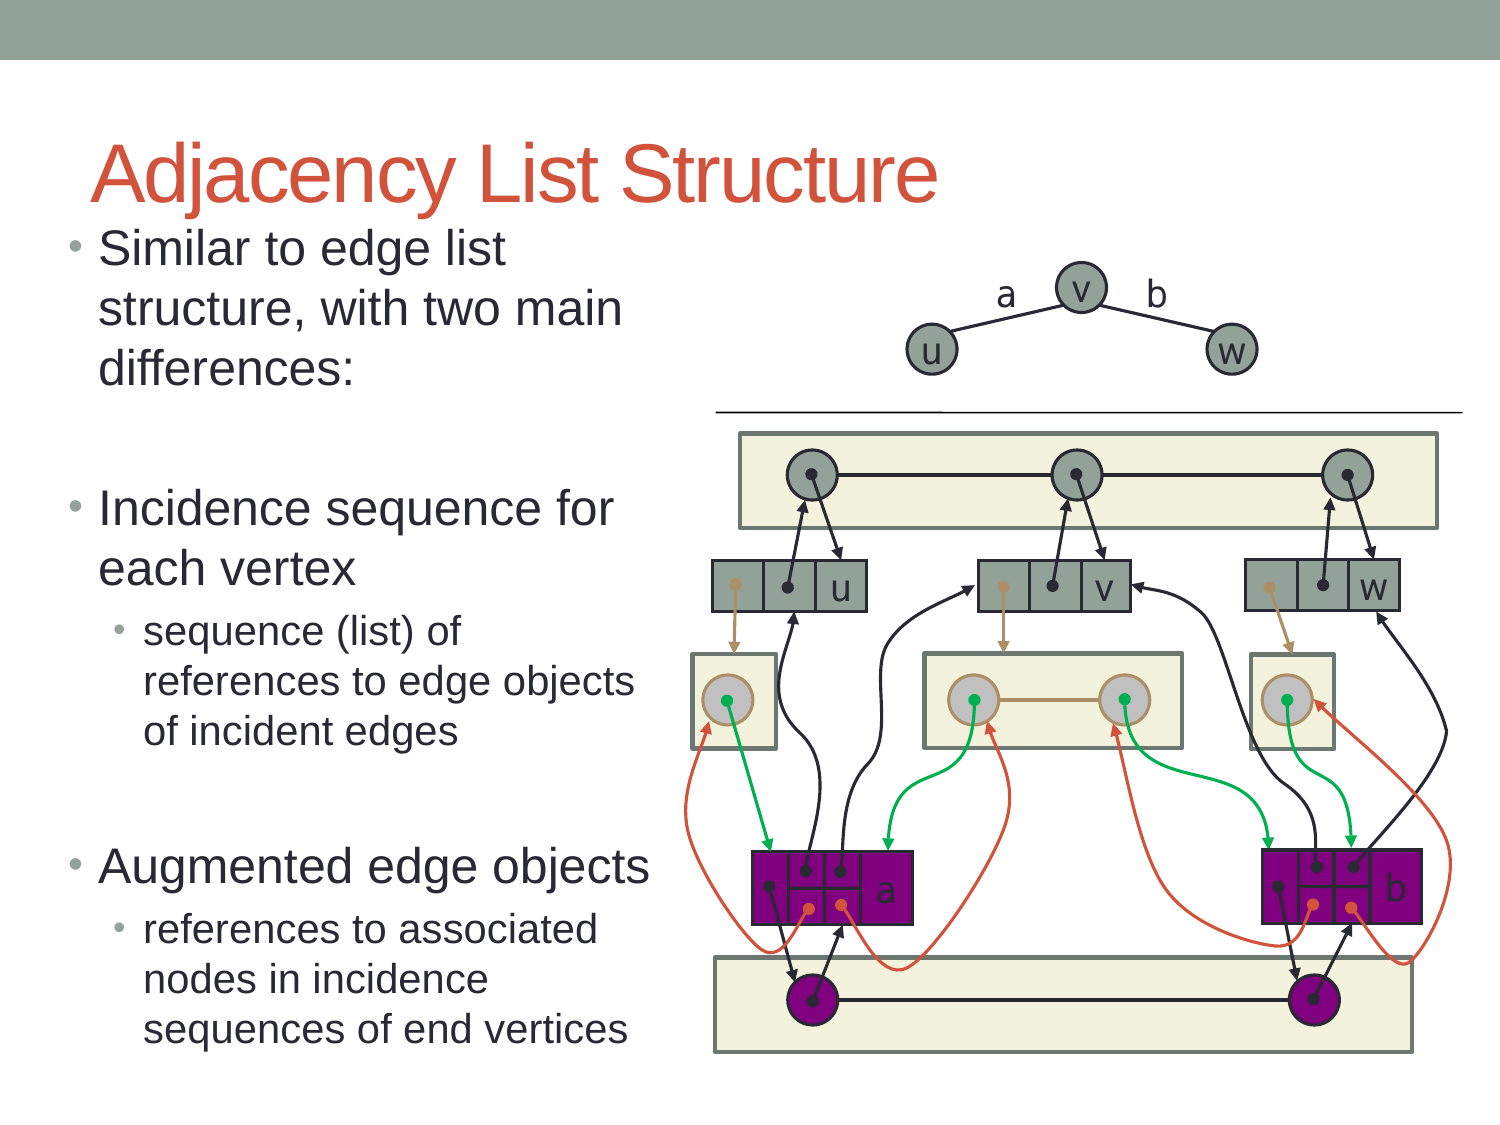

# Adjacency List Structure
Similar to edge list structure, with two main differences:

Incidence sequence for each vertex
sequence (list) of references to edge objects of incident edges

Augmented edge objects
references to associated nodes in incidence sequences of end vertices
a
v
b
u
w

w

u

v

b

a